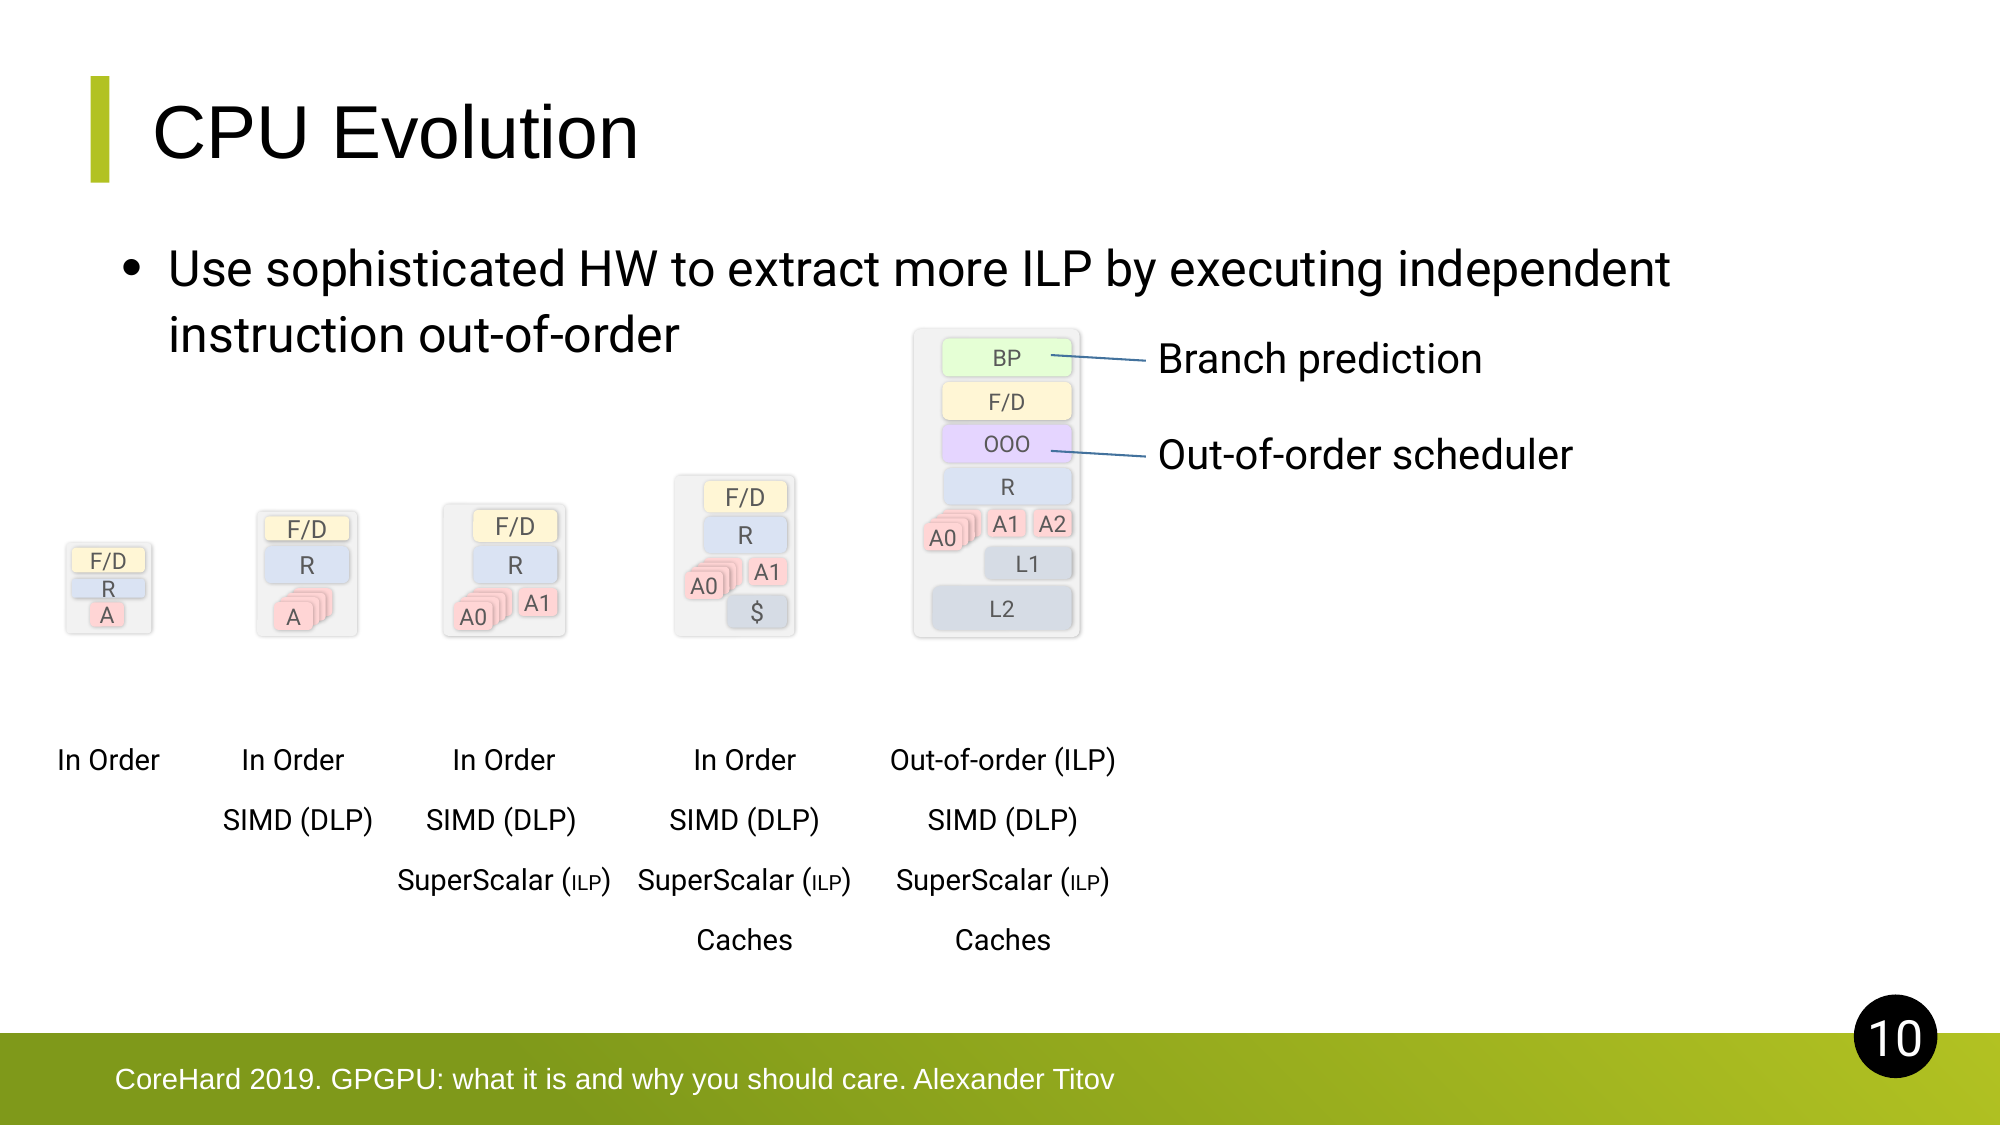

# CPU Evolution
Use sophisticated HW to extract more ILP by executing independent instruction out-of-order
Branch prediction

BP
F/D
OOO
R

A1
A2

A0
L1
L2
Out-of-order scheduler

F/D
R

A1

A0
$

F/D
R

A1

A0

F/D
R

A

F/D
R
A
In Order
In Order
In Order
In Order
Out-of-order (ILP)
SIMD (DLP)
SIMD (DLP)
SIMD (DLP)
SIMD (DLP)
SuperScalar (ILP)
SuperScalar (ILP)
SuperScalar (ILP)
Caches
Caches
10
CoreHard 2019. GPGPU: what it is and why you should care. Alexander Titov